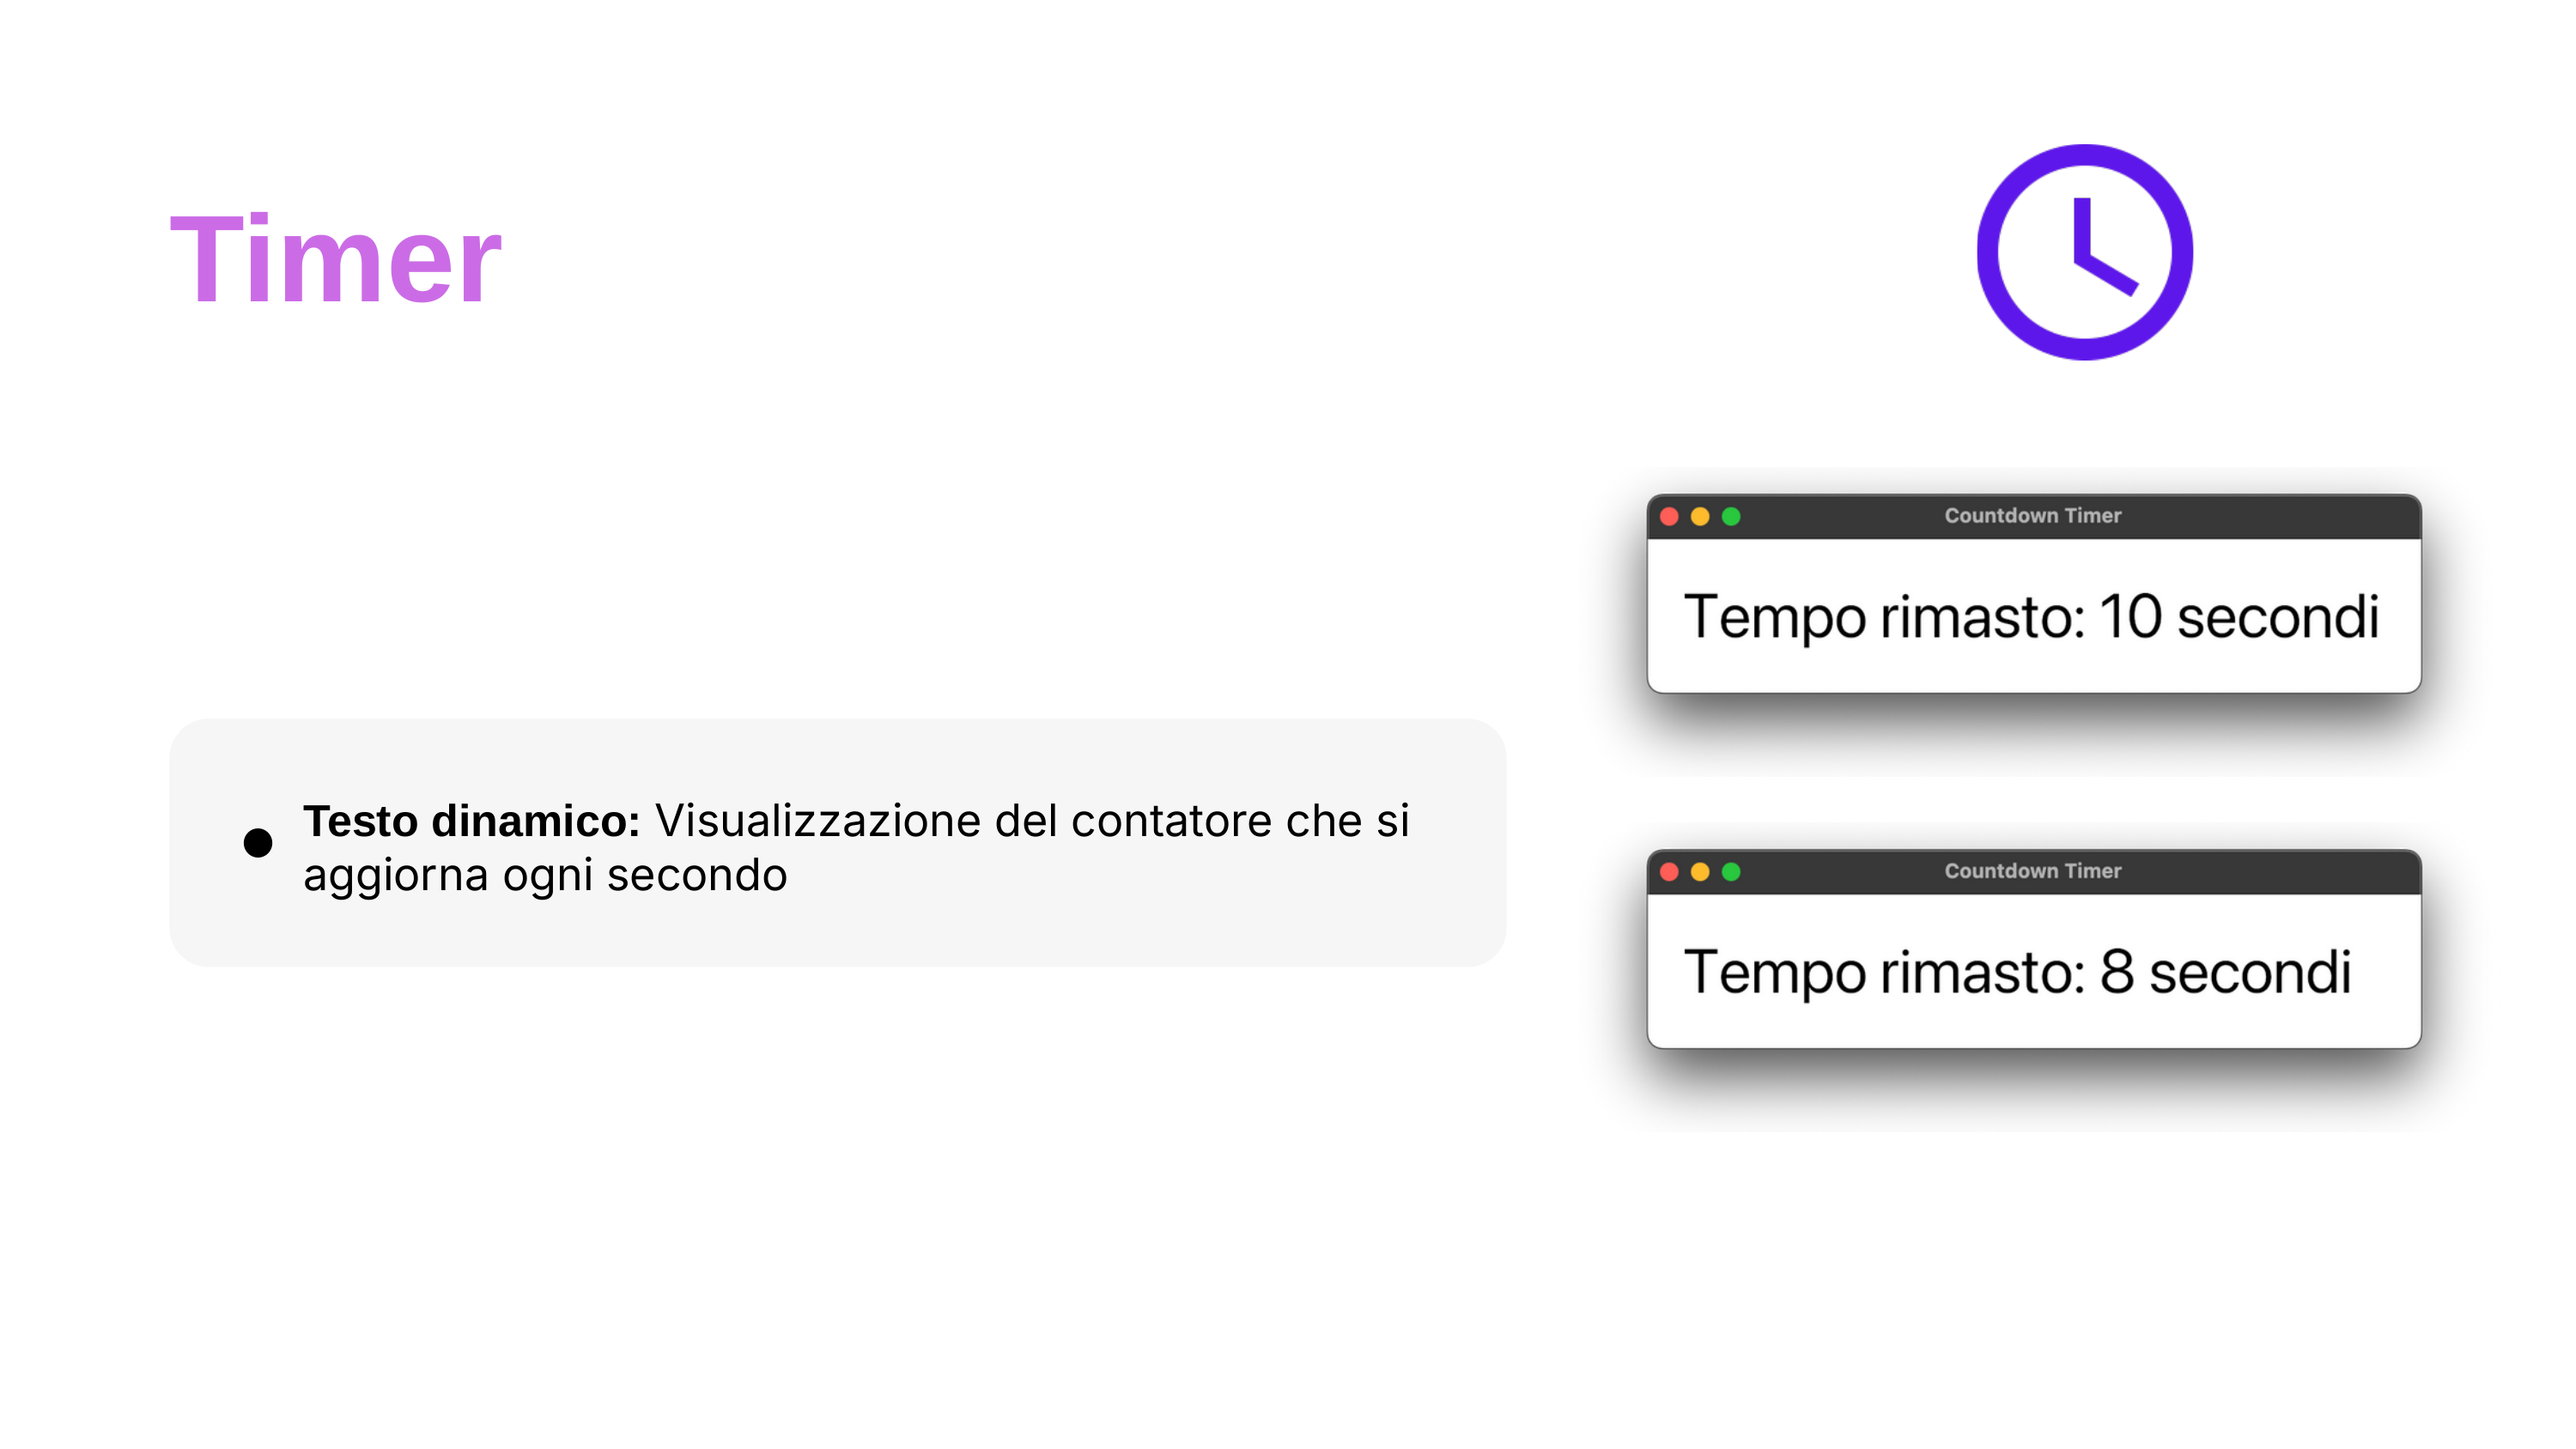

Timer

Testo dinamico: Visualizzazione del contatore che si aggiorna ogni secondo